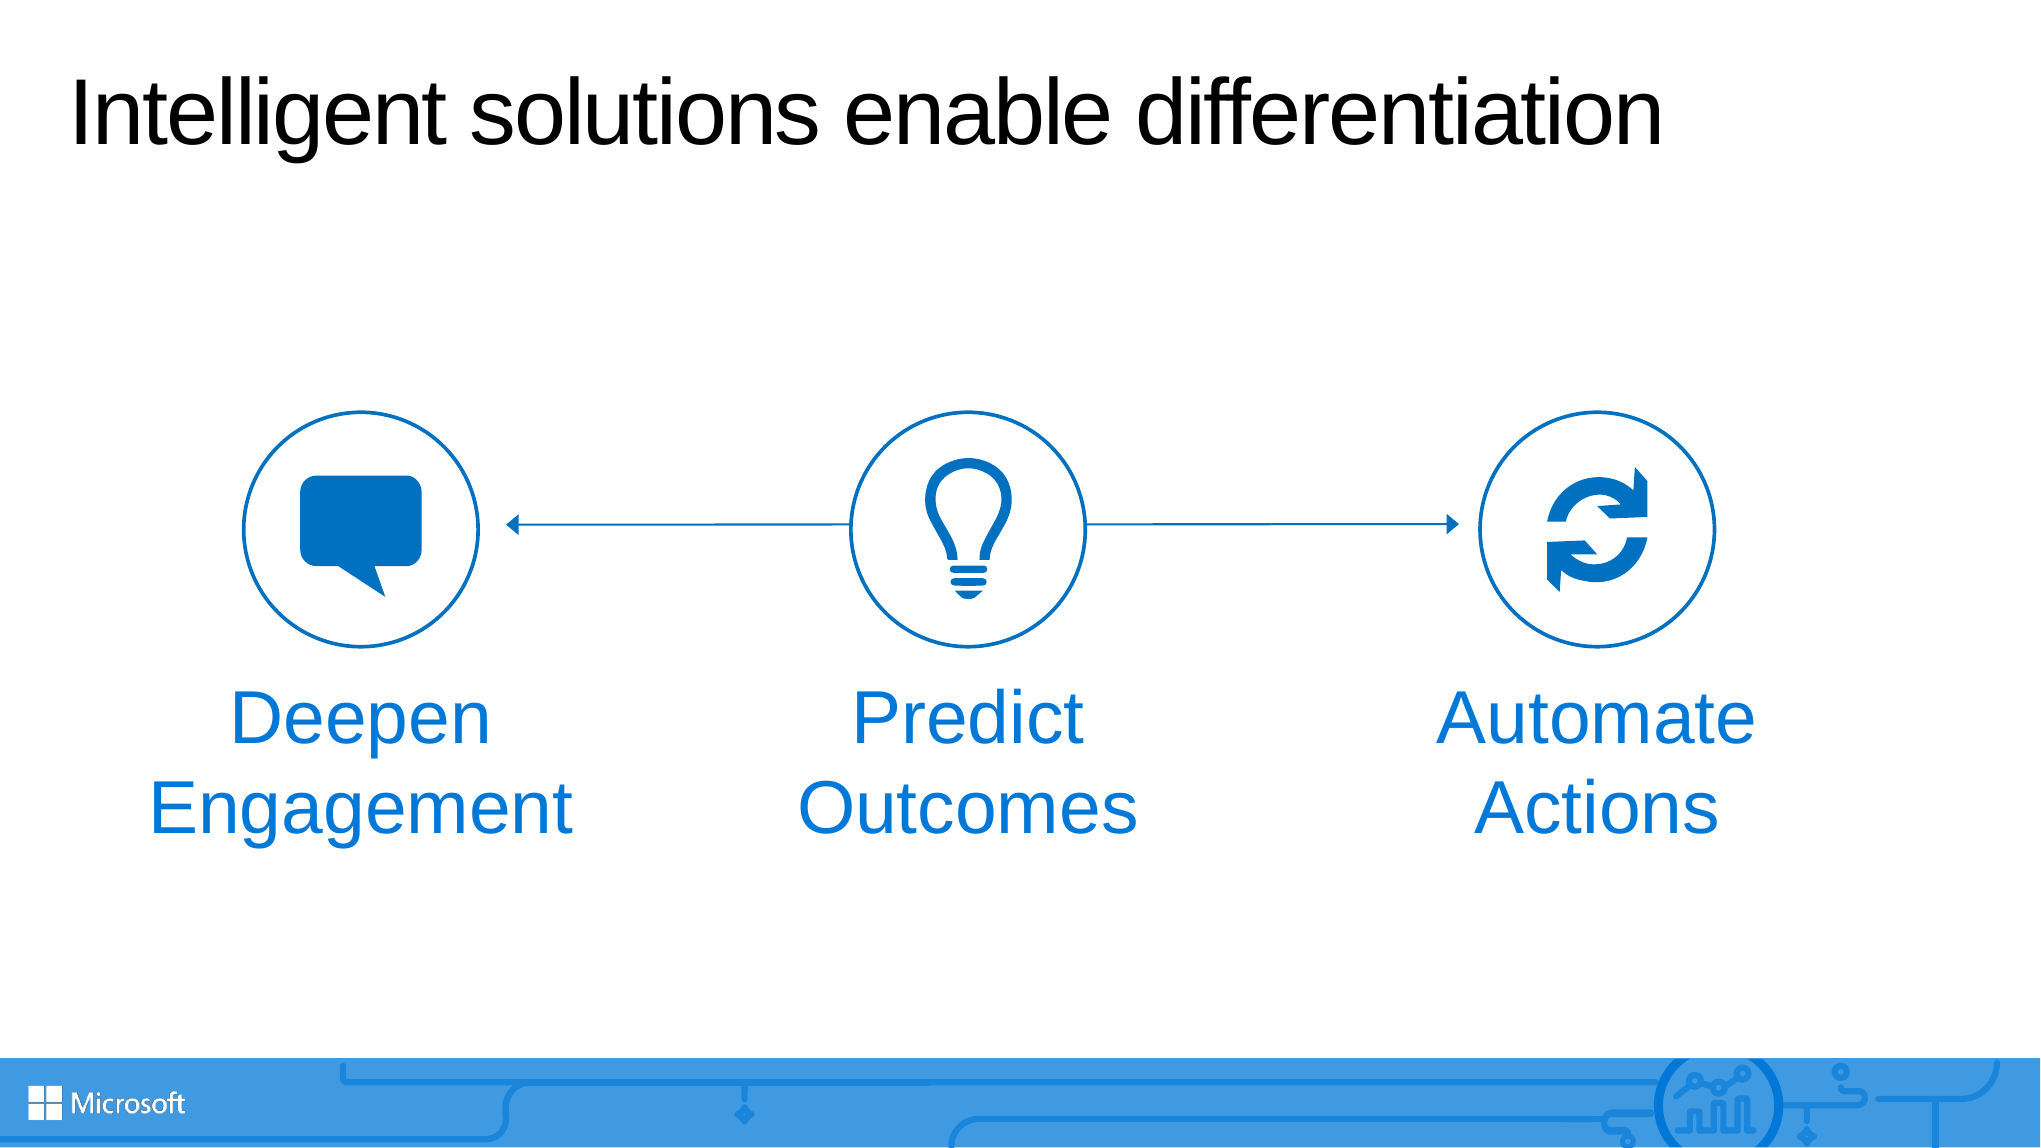

# Intelligent solutions enable differentiation

Predict
Outcomes
Automate
Actions
Deepen
Engagement